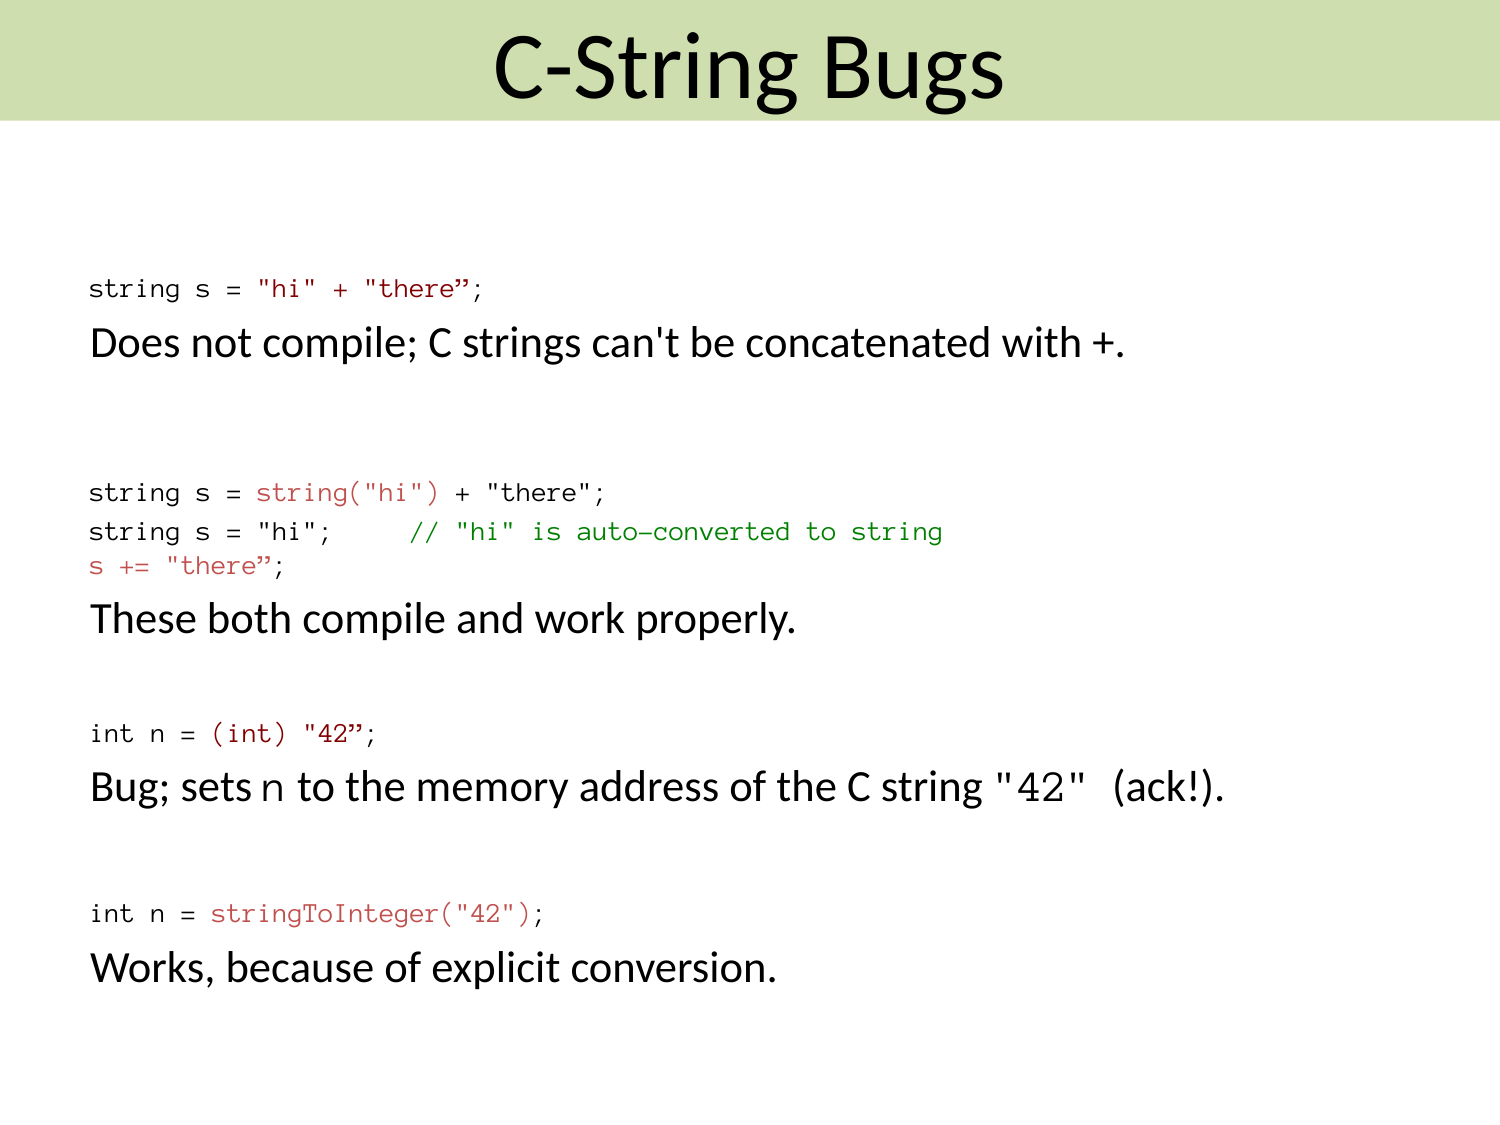

C-String Bugs
#
string s = "hi" + "there”;
Does not compile; C strings can't be concatenated with +.

string s = string("hi") + "there";
string s = "hi";     // "hi" is auto-converted to string
s += "there”;
These both compile and work properly.

int n = (int) "42”;
Bug; sets n to the memory address of the C string "42"  (ack!).

int n = stringToInteger("42");
Works, because of explicit conversion.